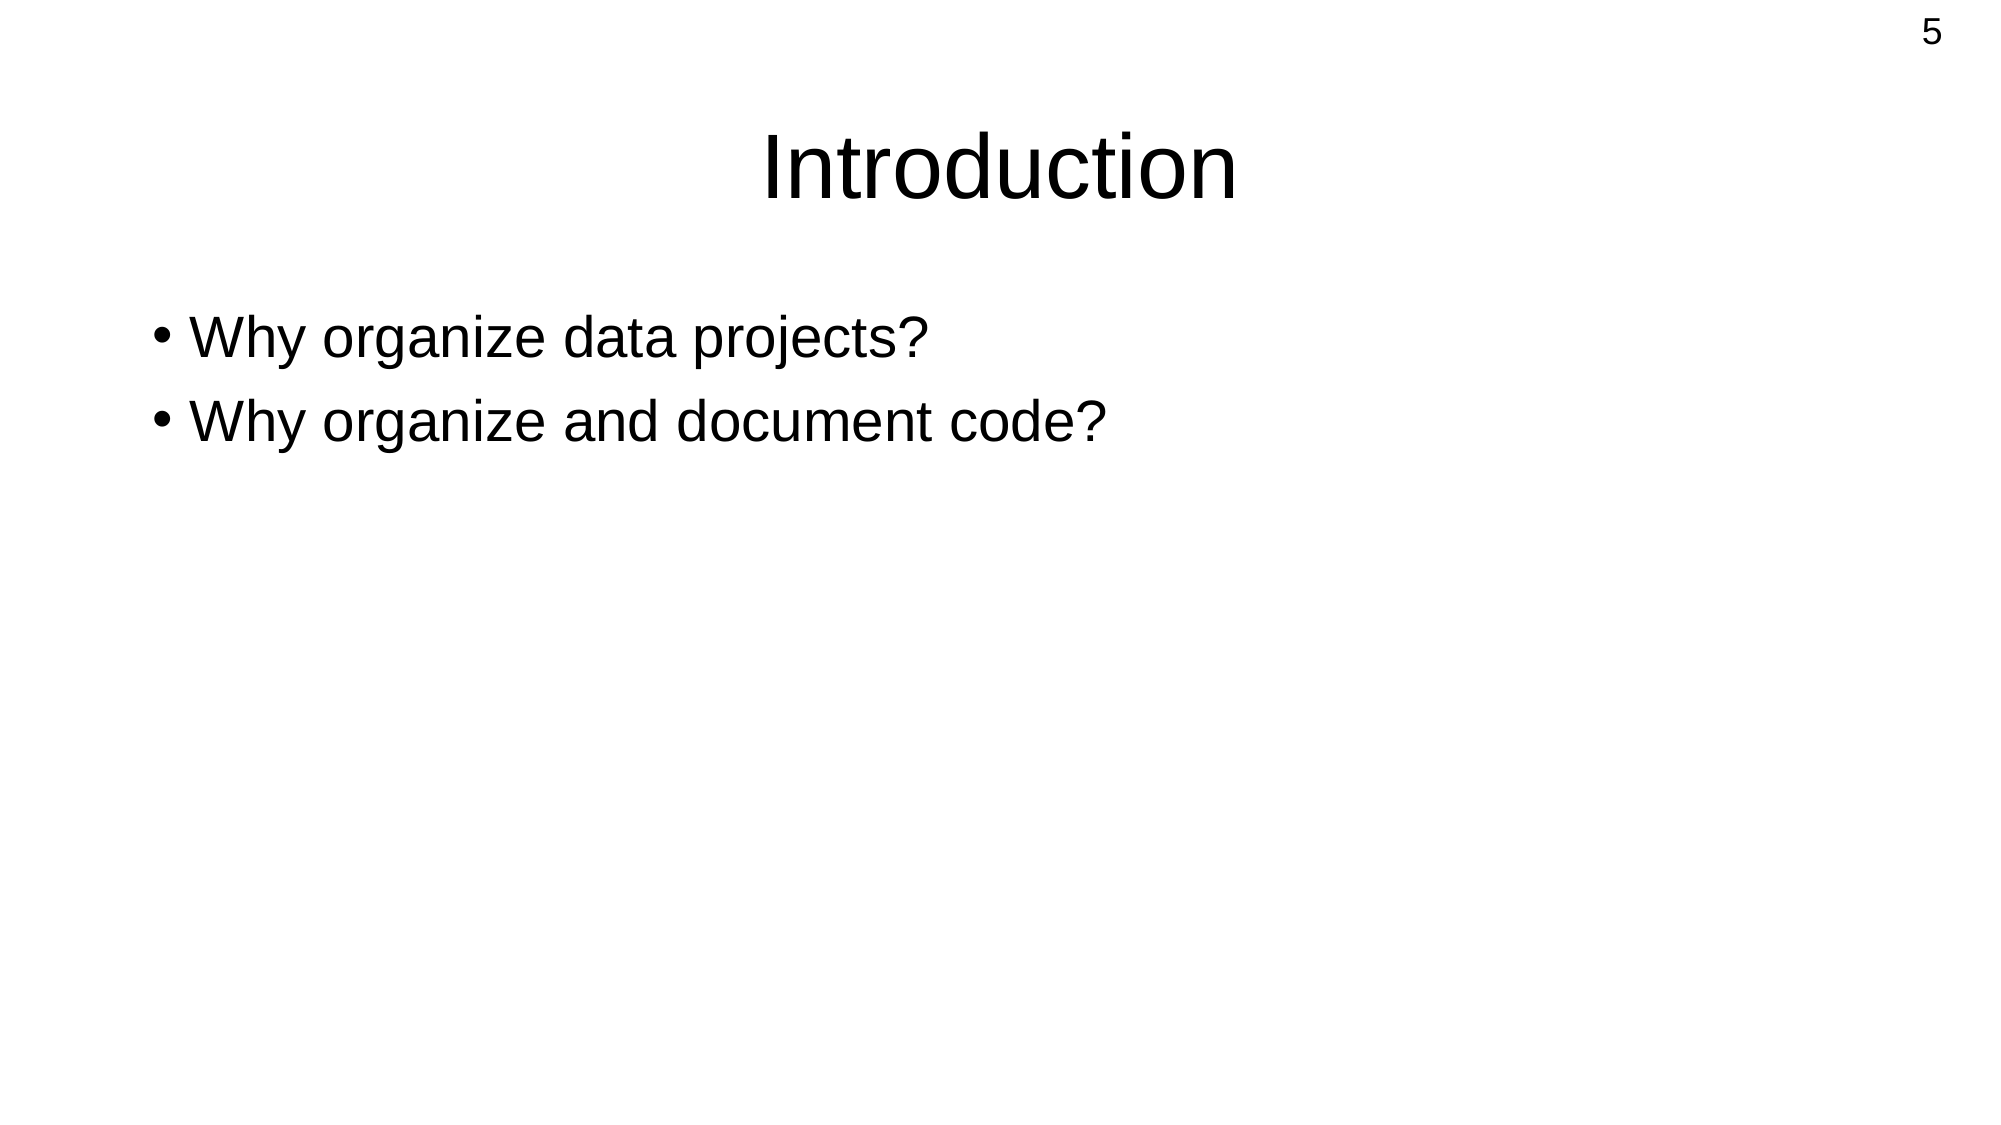

5
# Introduction
Why organize data projects?
Why organize and document code?